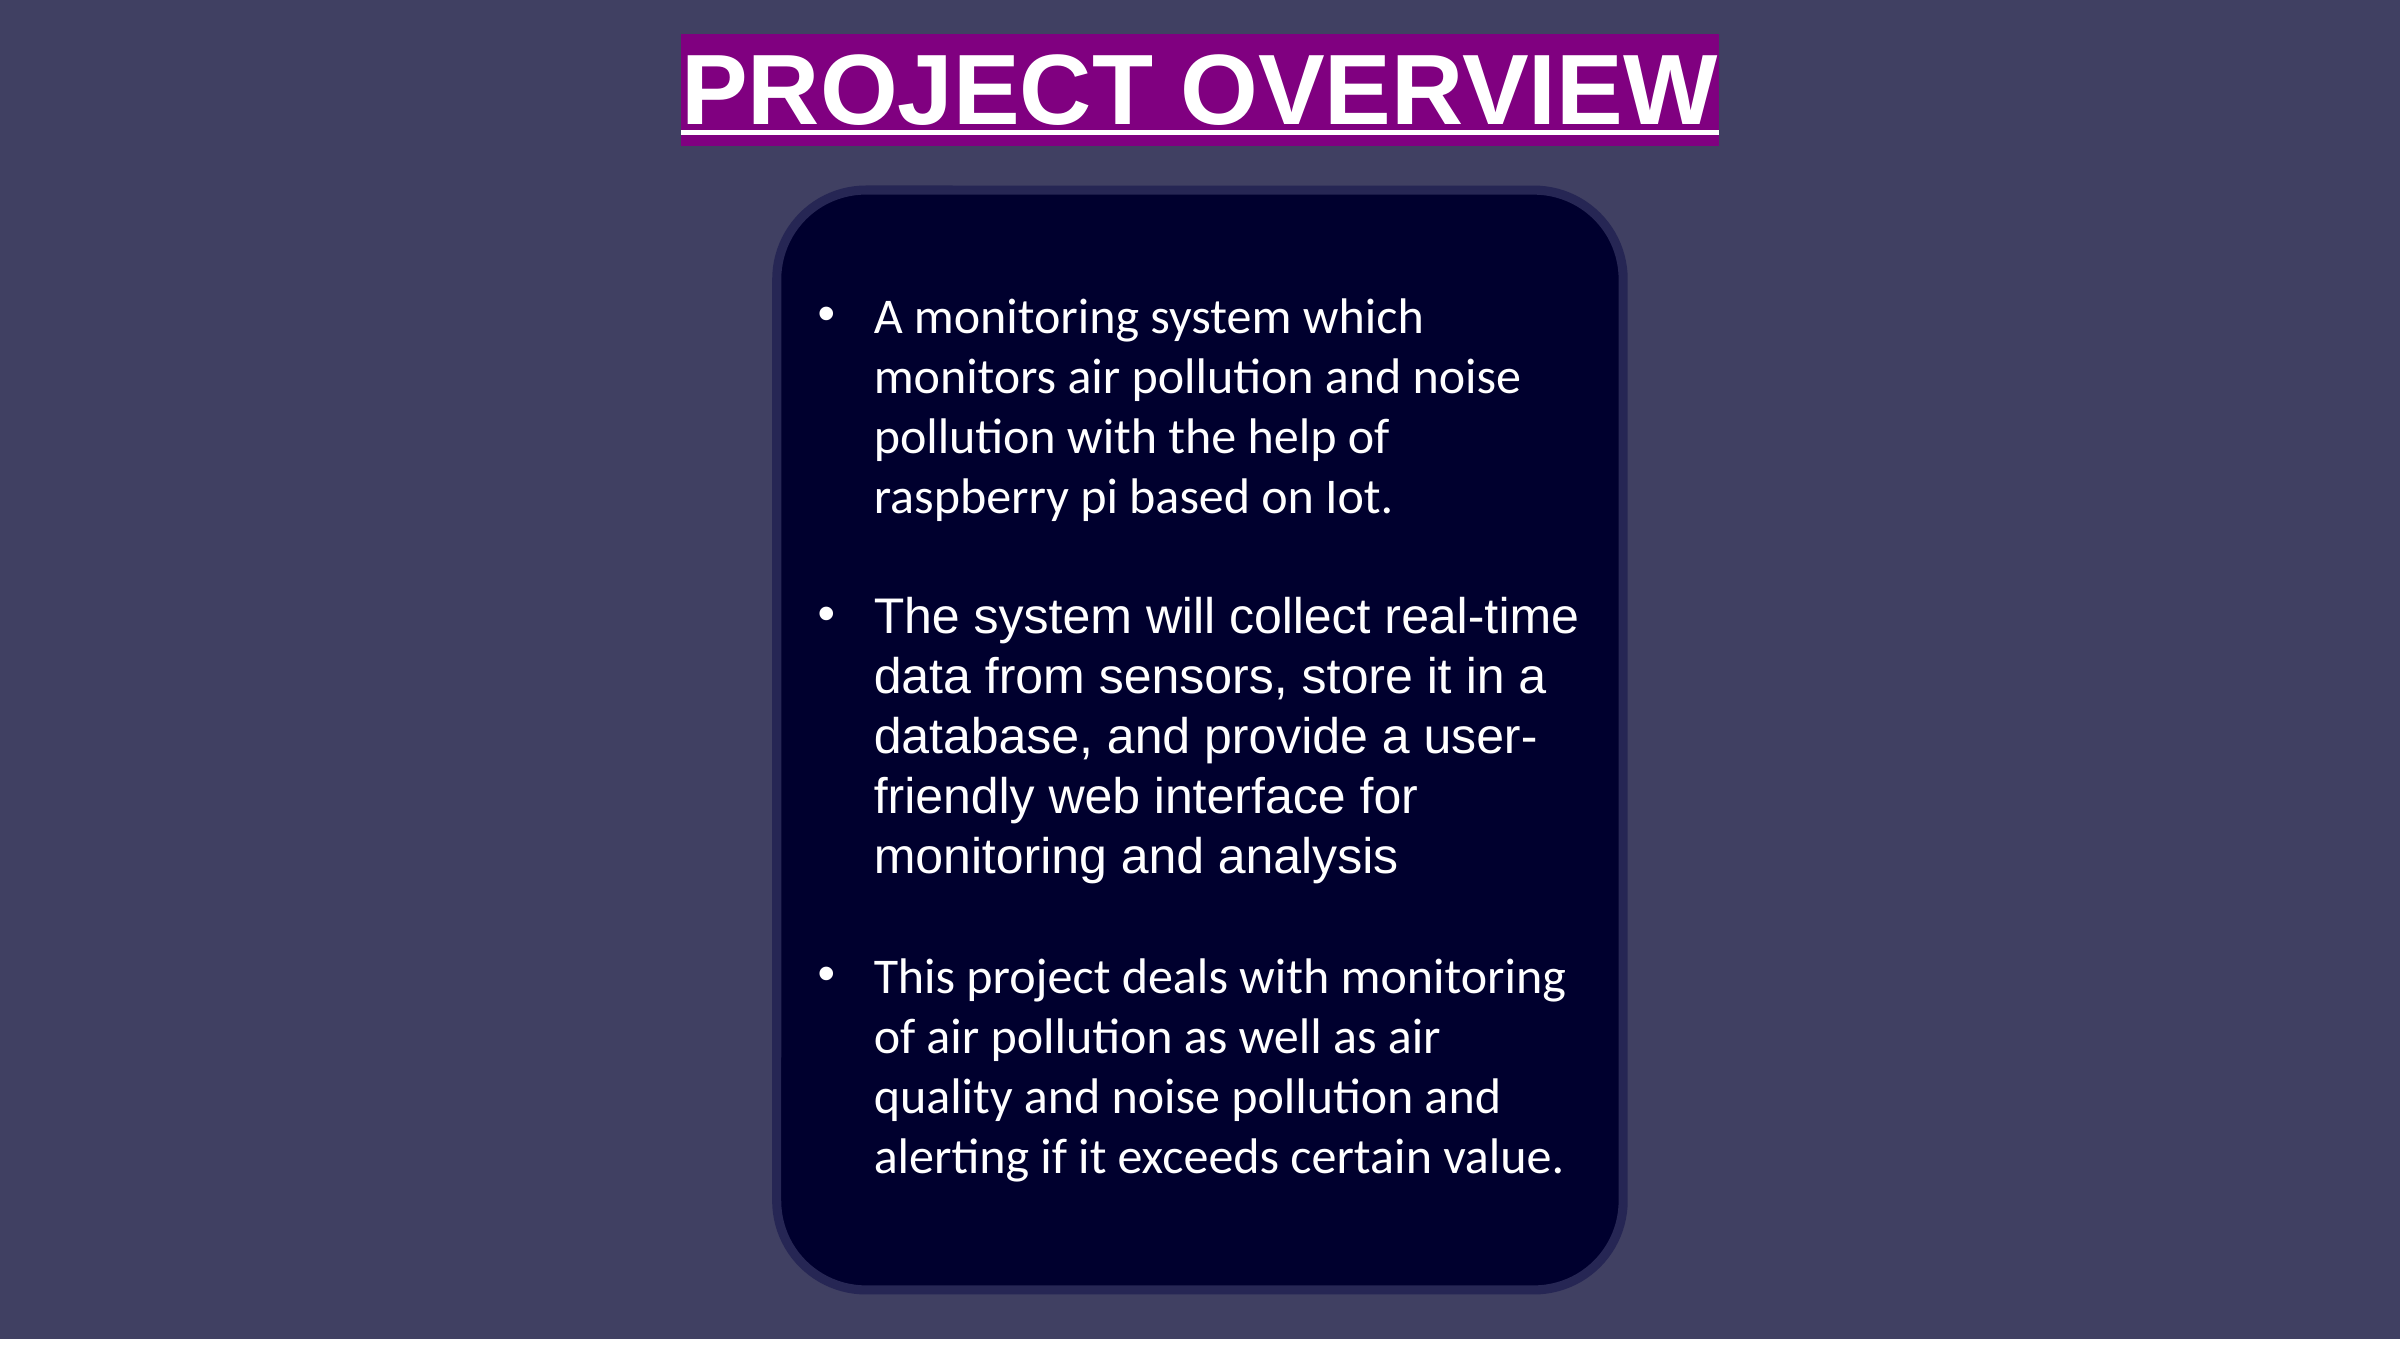

PROJECT OVERVIEW

A monitoring system which monitors air pollution and noise pollution with the help of raspberry pi based on Iot.

The system will collect real-time data from sensors, store it in a database, and provide a user-friendly web interface for monitoring and analysis

This project deals with monitoring of air pollution as well as air quality and noise pollution and alerting if it exceeds certain value.